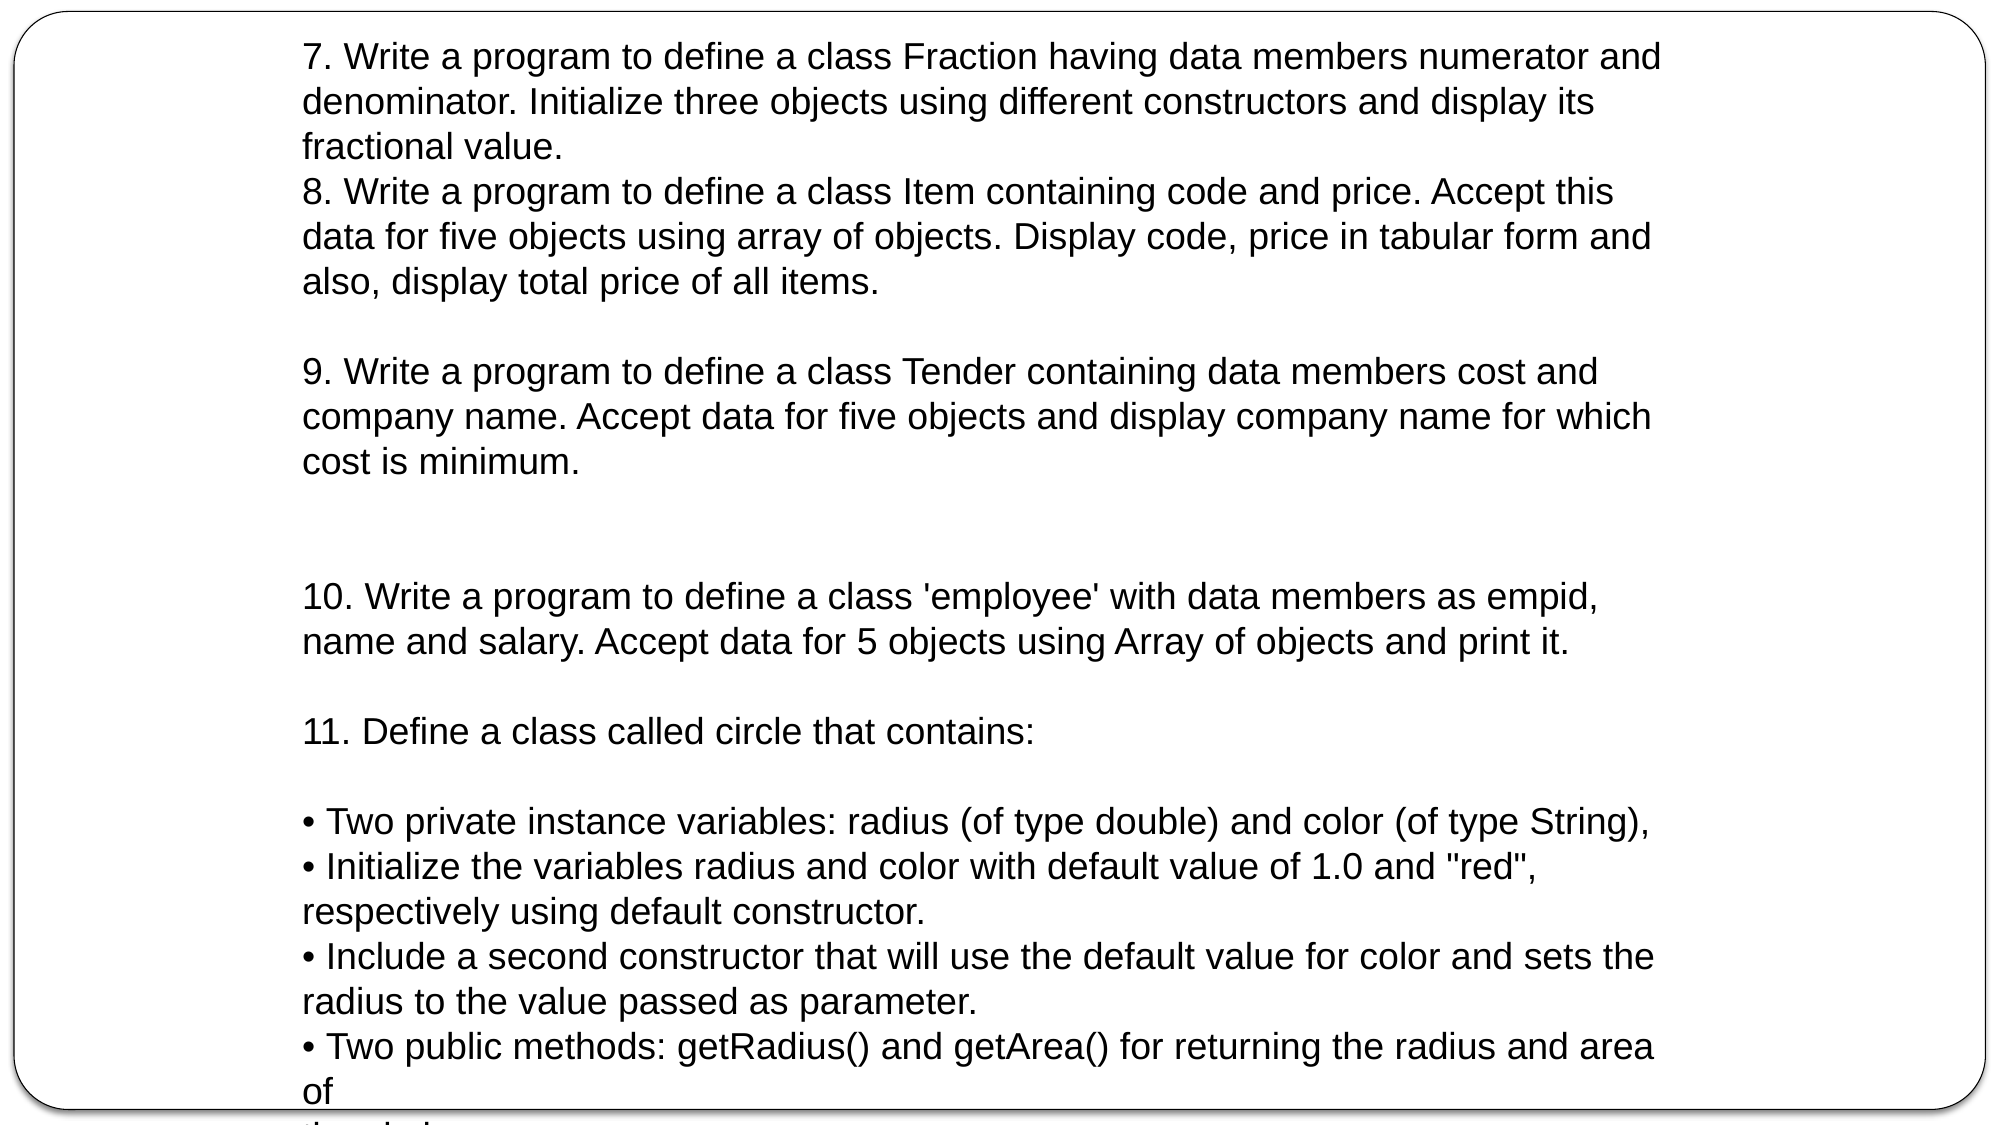

7. Write a program to define a class Fraction having data members numerator and denominator. Initialize three objects using different constructors and display its fractional value.
8. Write a program to define a class Item containing code and price. Accept this data for five objects using array of objects. Display code, price in tabular form and also, display total price of all items.

9. Write a program to define a class Tender containing data members cost and company name. Accept data for five objects and display company name for which cost is minimum.

10. Write a program to define a class 'employee' with data members as empid, name and salary. Accept data for 5 objects using Array of objects and print it.

11. Define a class called circle that contains:

• Two private instance variables: radius (of type double) and color (of type String),
• Initialize the variables radius and color with default value of 1.0 and "red", respectively using default constructor.
• Include a second constructor that will use the default value for color and sets the
radius to the value passed as parameter.
• Two public methods: getRadius() and getArea() for returning the radius and area of
the circle
• Invoke the above methods and constructors in the main.